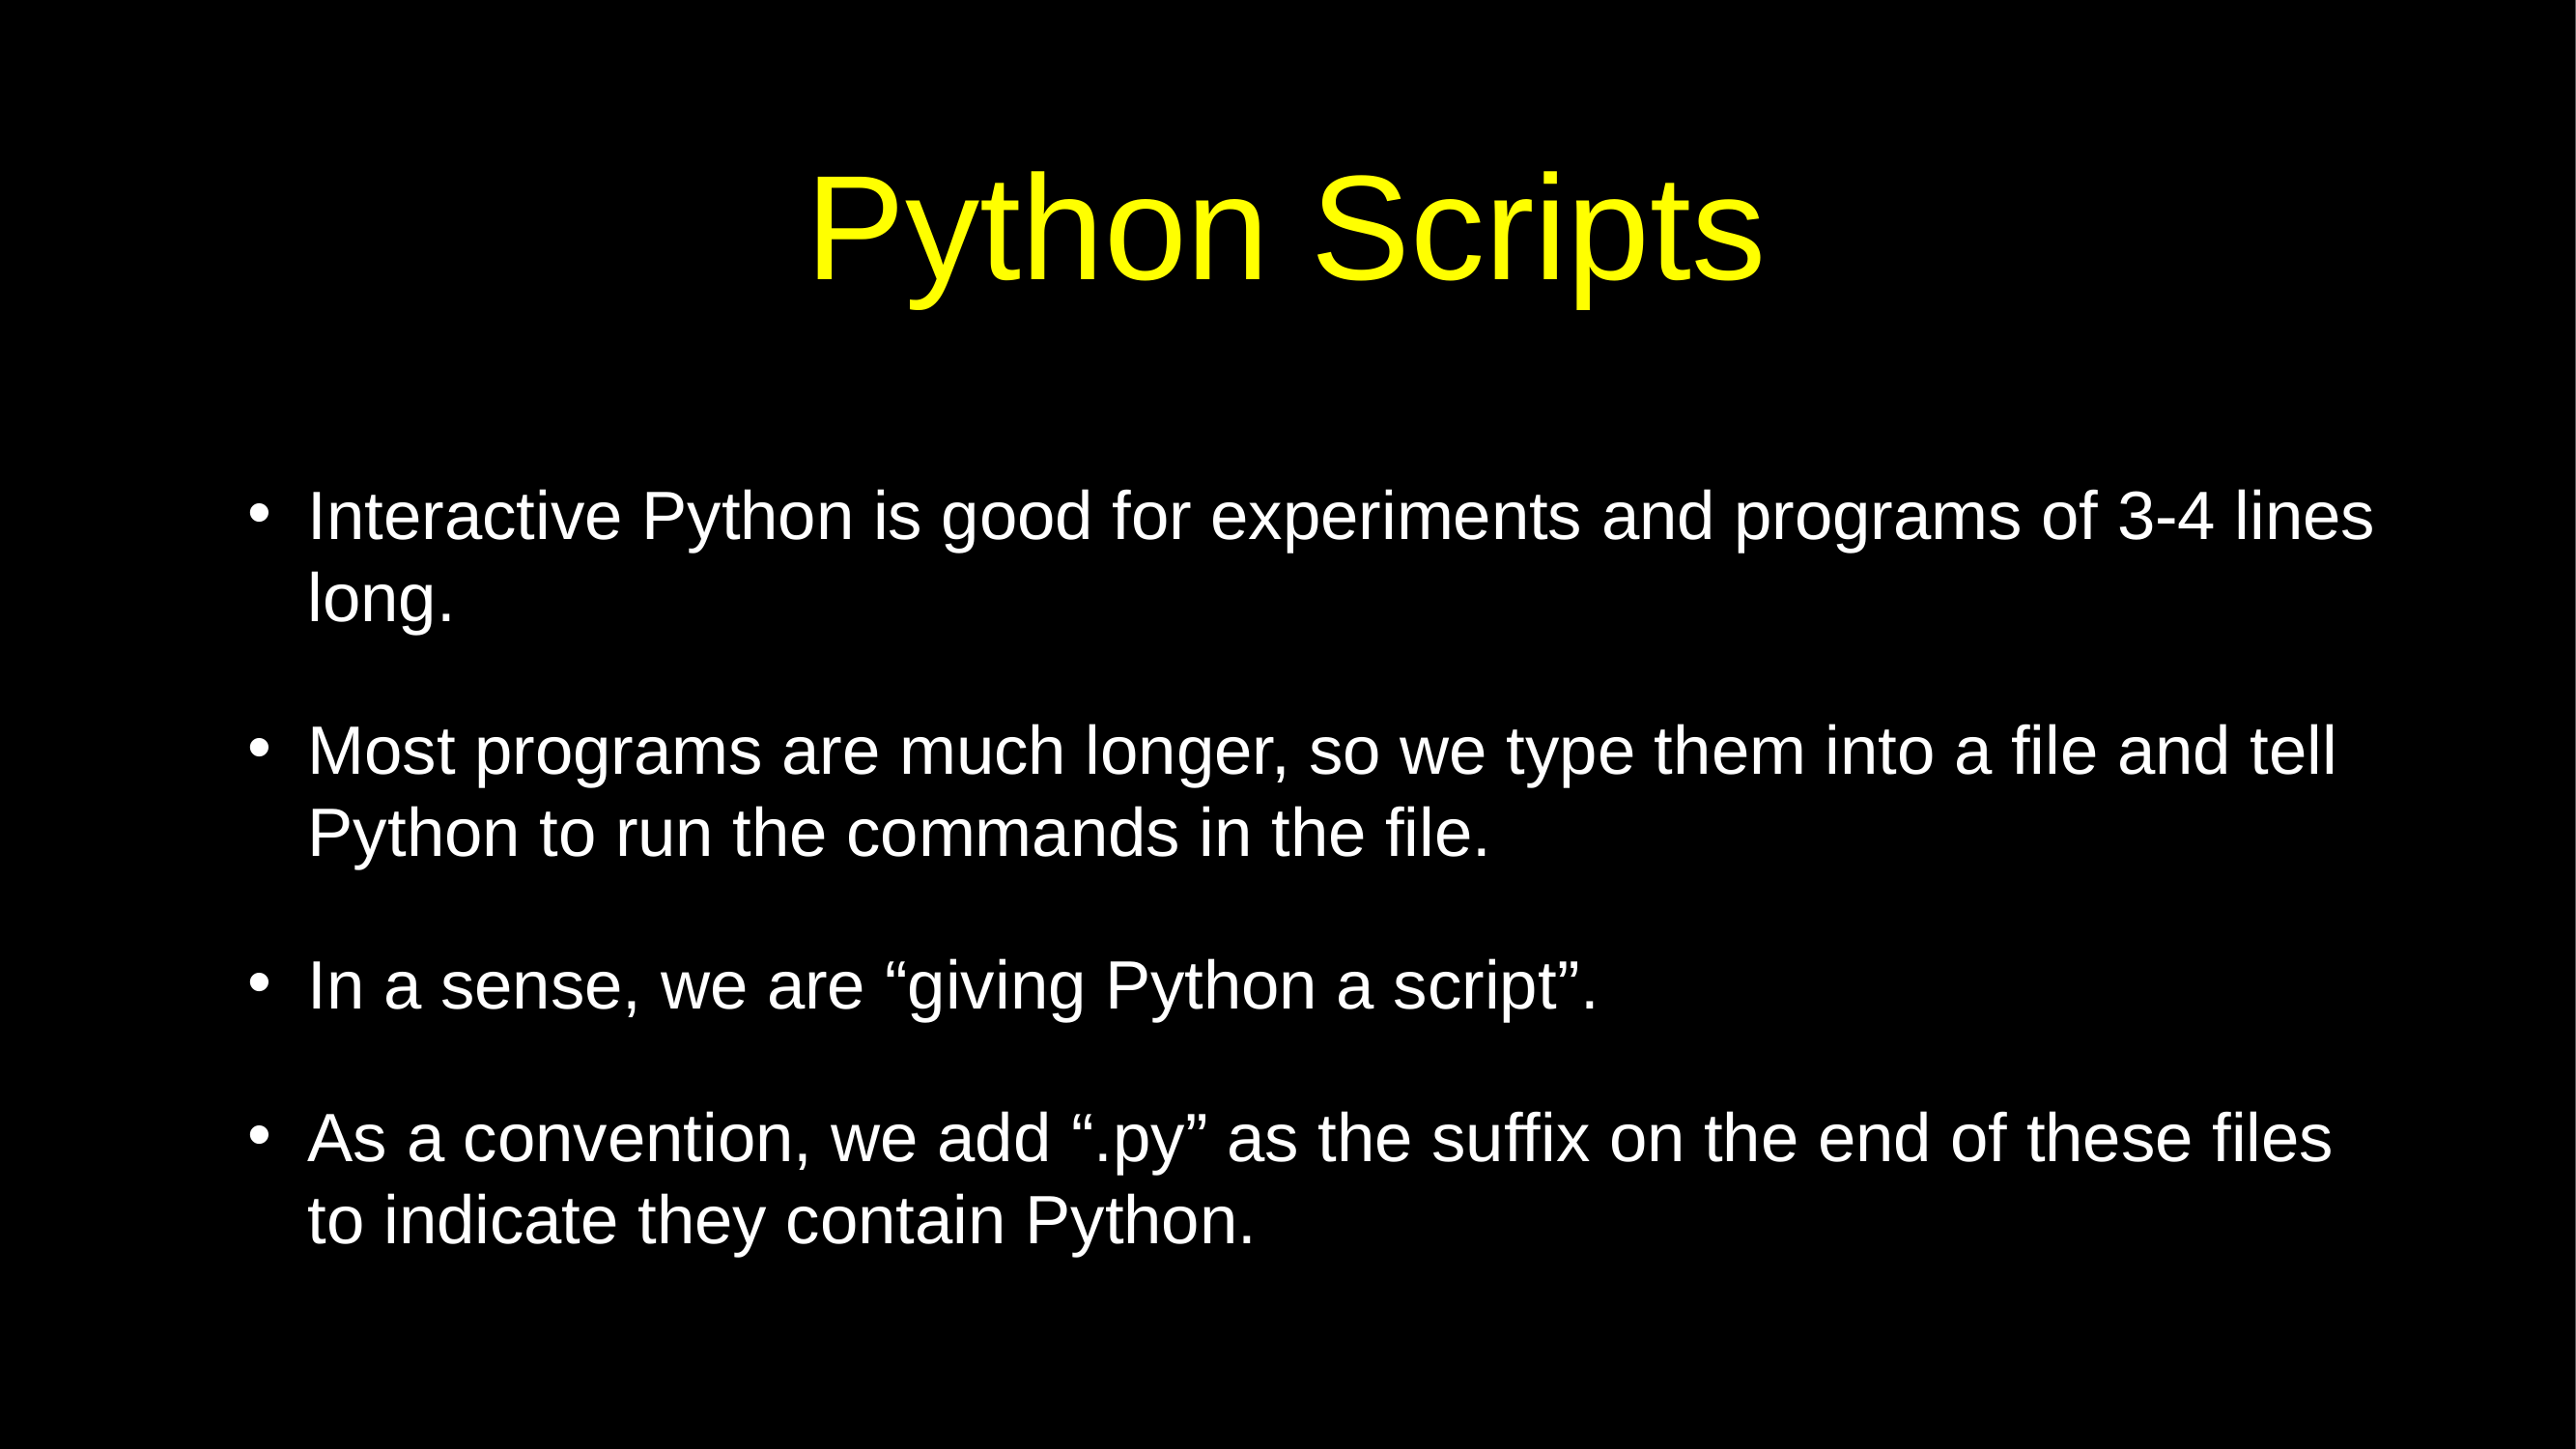

# Python Scripts
Interactive Python is good for experiments and programs of 3-4 lines long.
Most programs are much longer, so we type them into a file and tell Python to run the commands in the file.
In a sense, we are “giving Python a script”.
As a convention, we add “.py” as the suffix on the end of these files to indicate they contain Python.